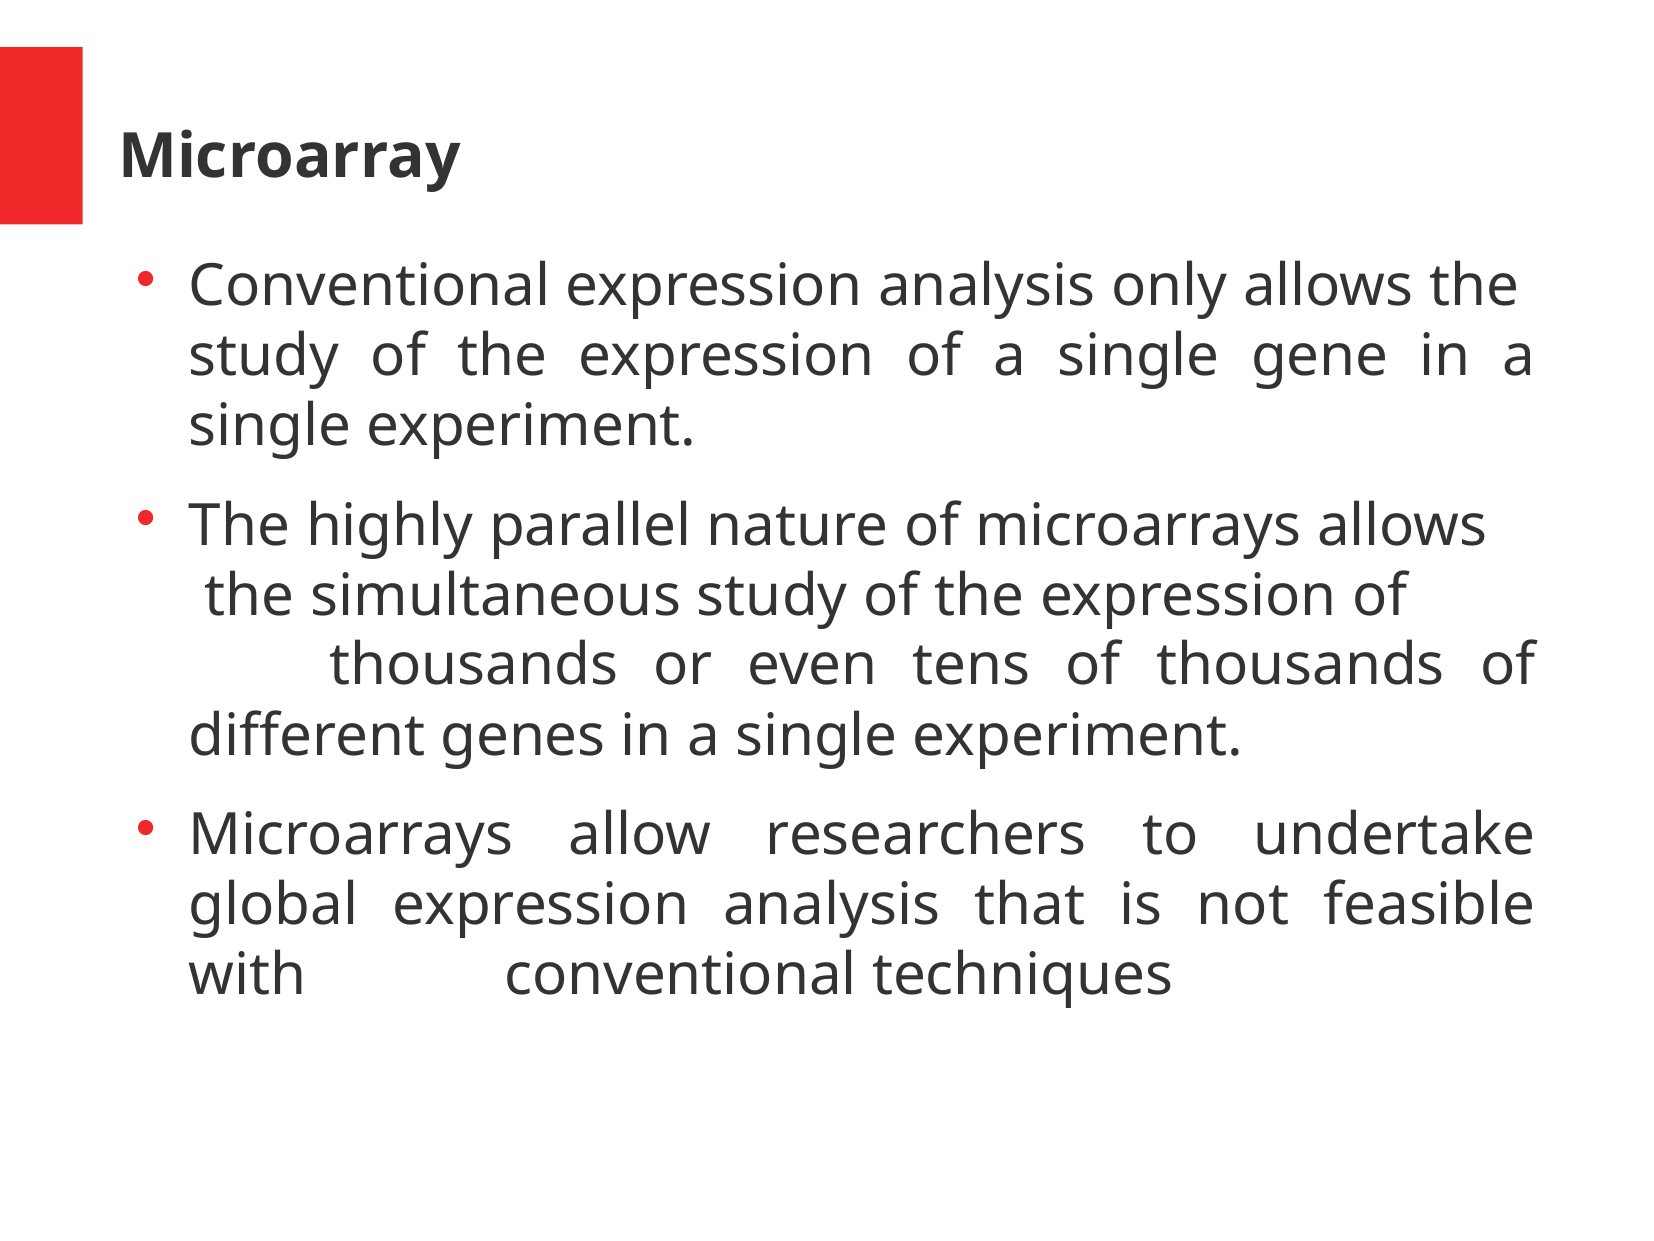

Microarray
Conventional expression analysis only allows the  study of the expression of a single gene in a single experiment.
The highly parallel nature of microarrays allows     the simultaneous study of the expression of             thousands or even tens of thousands of different genes in a single experiment.
Microarrays allow researchers to undertake global expression analysis that is not feasible with             conventional techniques